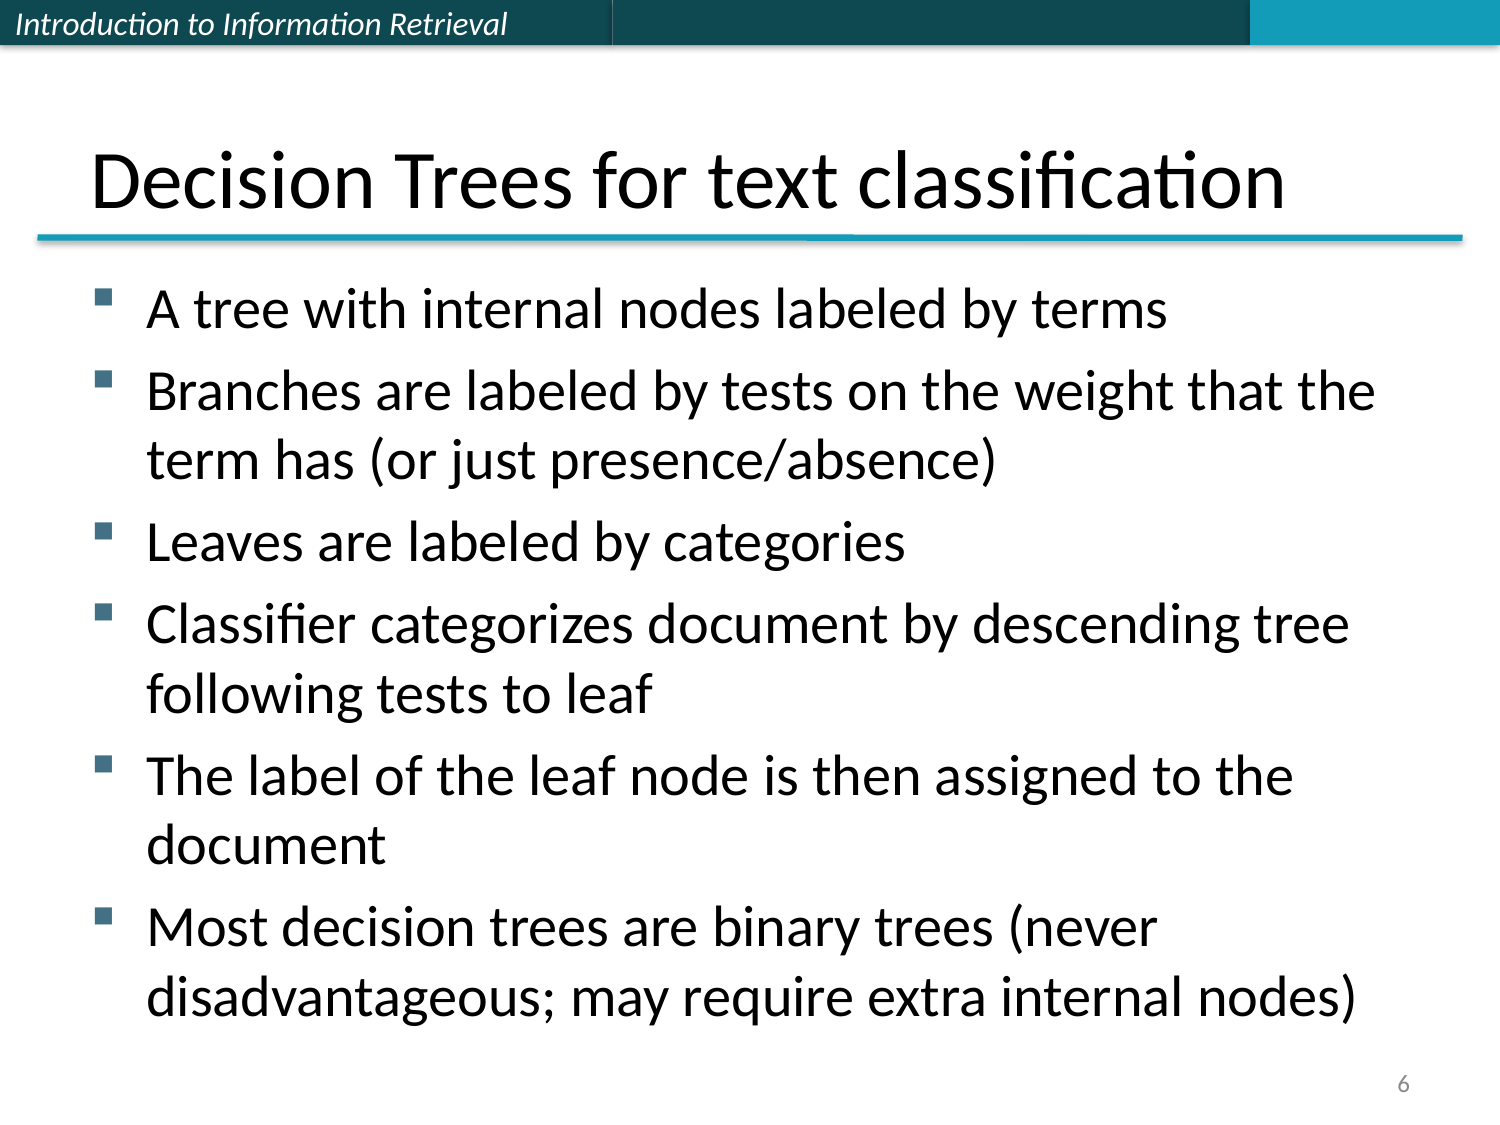

# Decision Trees for text classification
A tree with internal nodes labeled by terms
Branches are labeled by tests on the weight that the term has (or just presence/absence)
Leaves are labeled by categories
Classifier categorizes document by descending tree following tests to leaf
The label of the leaf node is then assigned to the document
Most decision trees are binary trees (never disadvantageous; may require extra internal nodes)
6